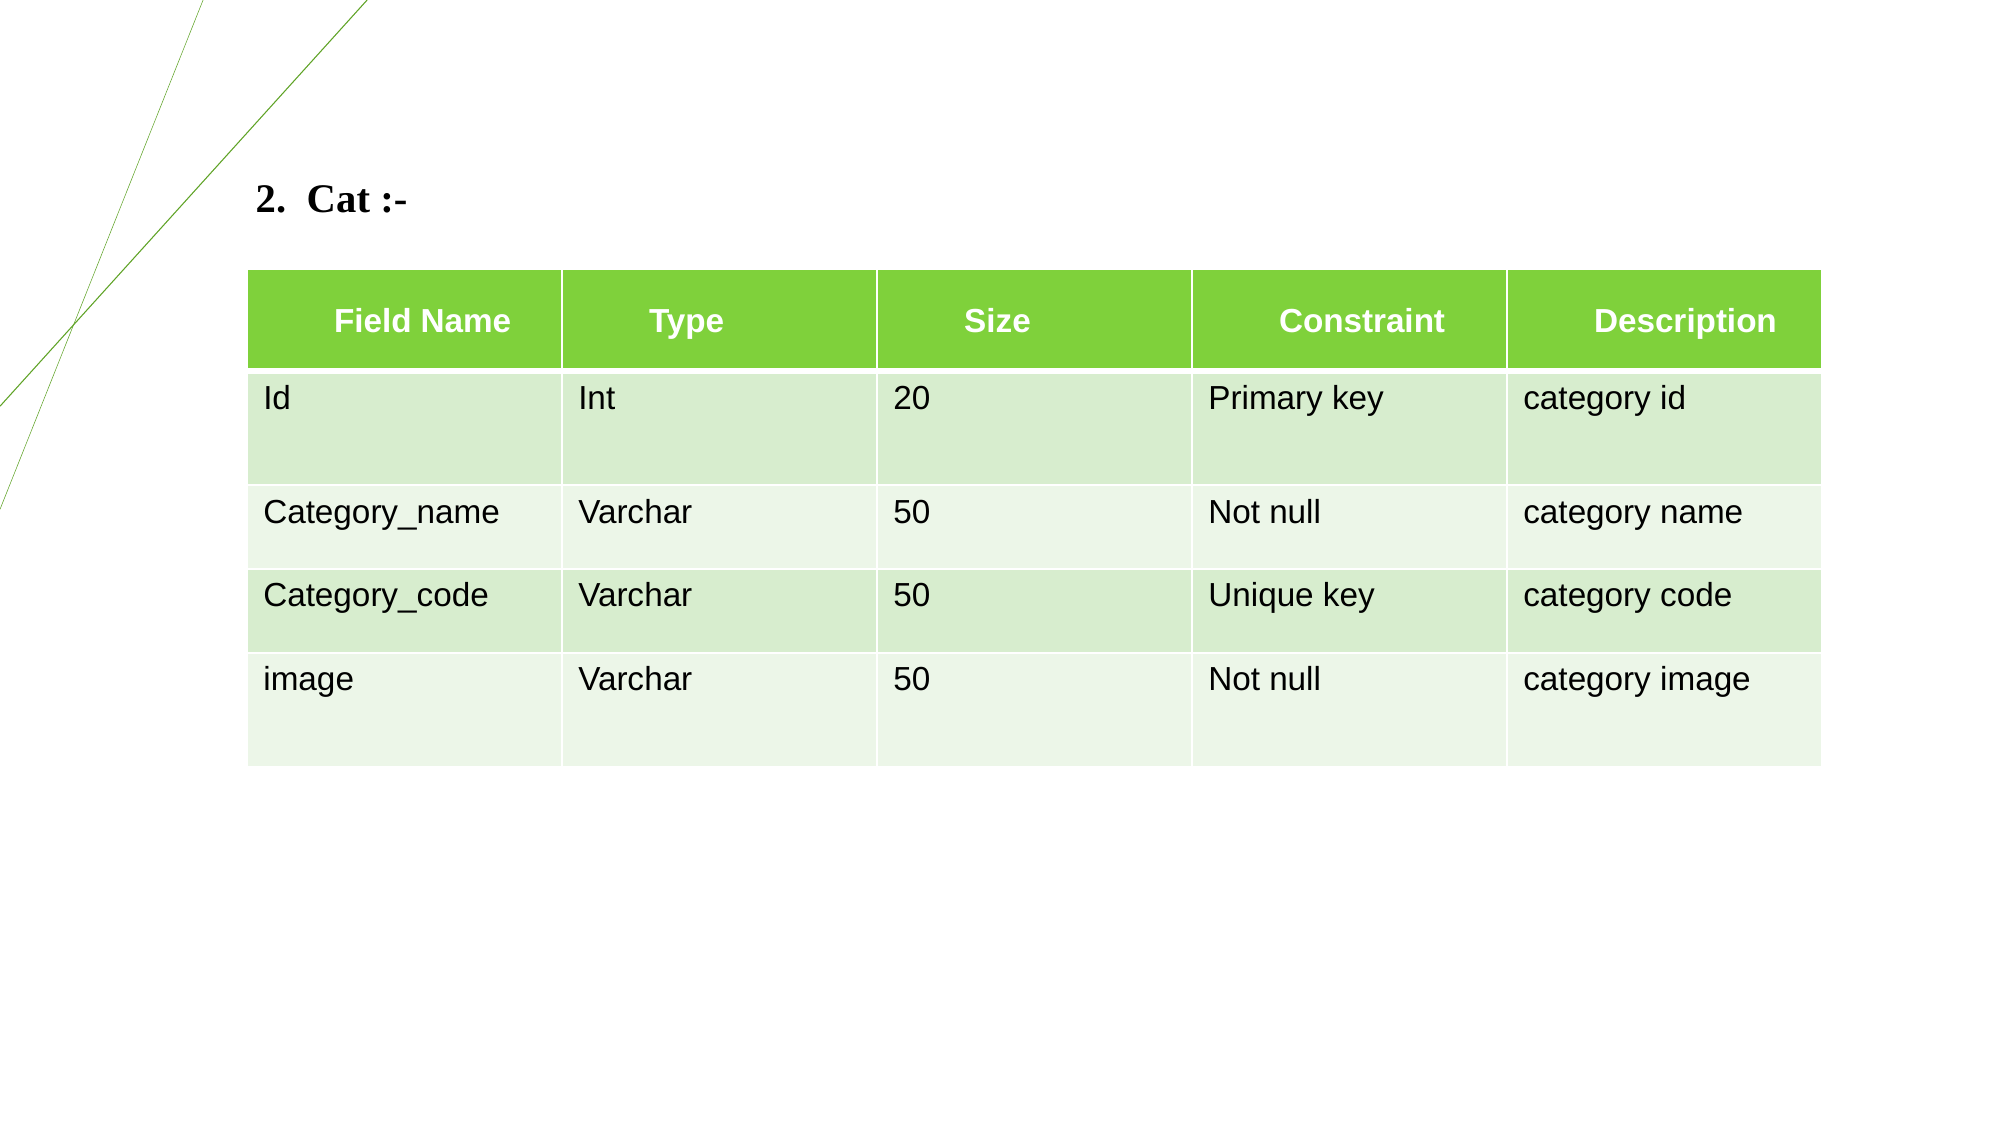

2.  Cat :-
| Field Name | Type | Size | Constraint | Description |
| --- | --- | --- | --- | --- |
| Id | Int | 20 | Primary key | category id |
| Category\_name | Varchar | 50 | Not null | category name |
| Category\_code | Varchar | 50 | Unique key | category code |
| image | Varchar | 50 | Not null | category image |